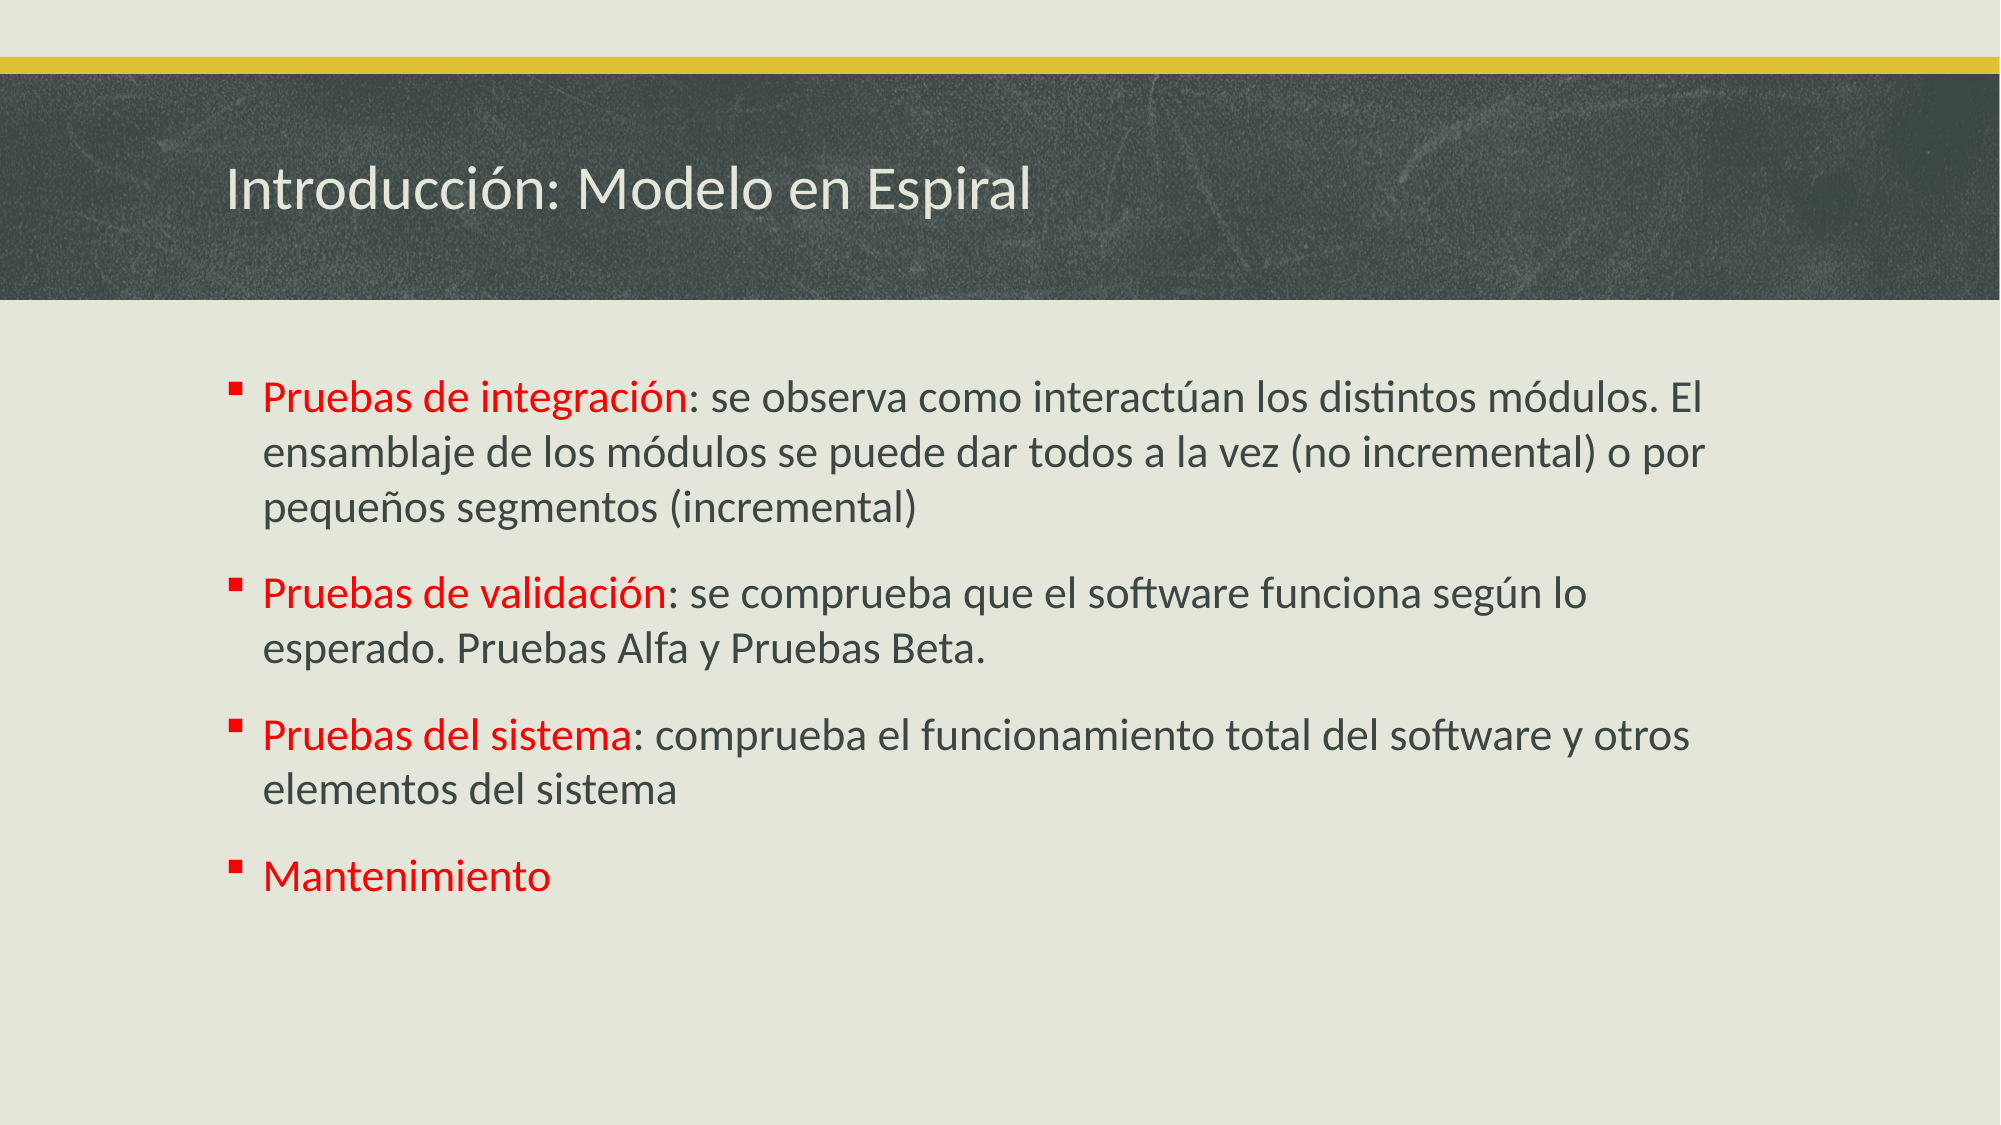

# Introducción: Modelo en Espiral
Pruebas de integración: se observa como interactúan los distintos módulos. El ensamblaje de los módulos se puede dar todos a la vez (no incremental) o por pequeños segmentos (incremental)
Pruebas de validación: se comprueba que el software funciona según lo esperado. Pruebas Alfa y Pruebas Beta.
Pruebas del sistema: comprueba el funcionamiento total del software y otros elementos del sistema
Mantenimiento